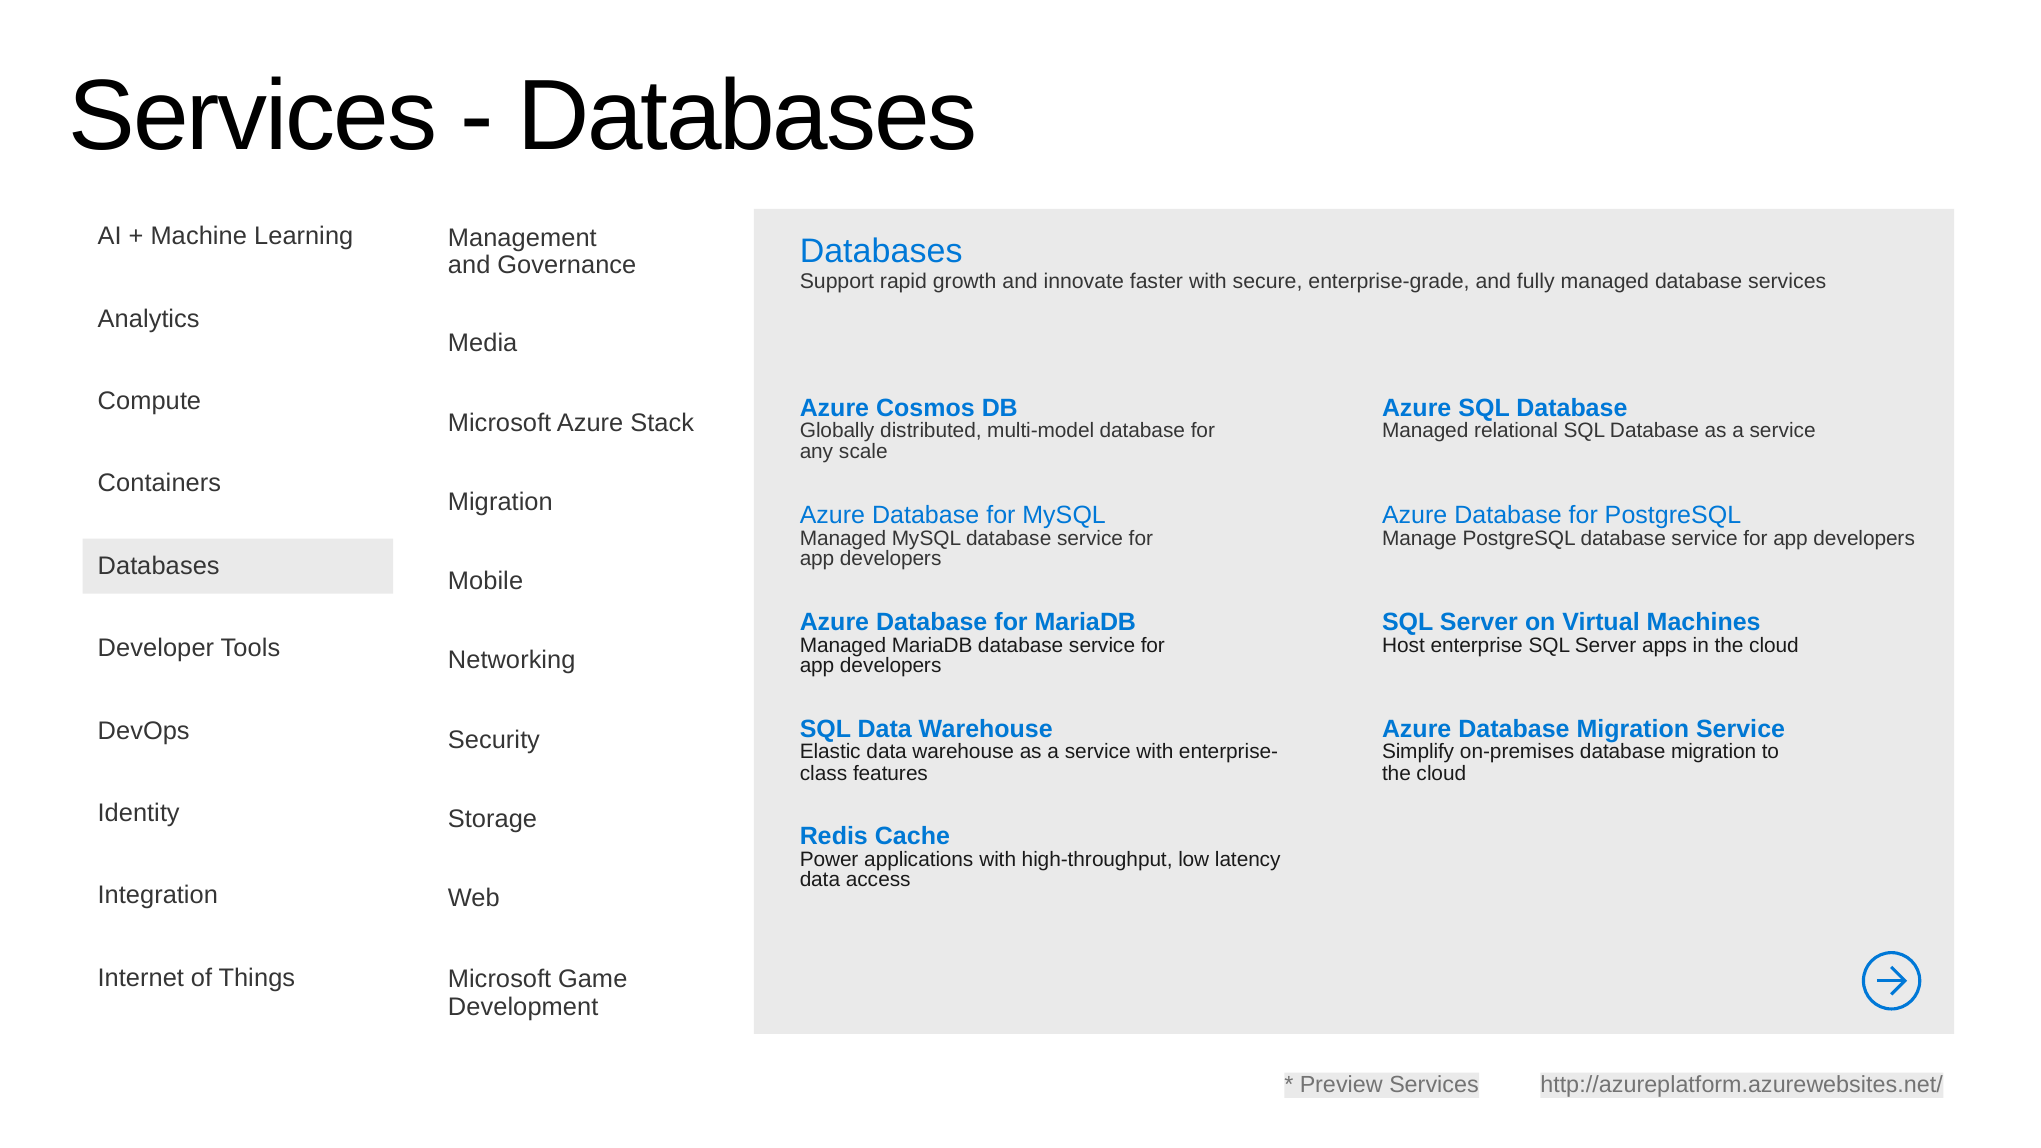

# Services - Databases

Management
and Governance
AI + Machine Learning
Databases
Support rapid growth and innovate faster with secure, enterprise-grade, and fully managed database services
Analytics
Media
Compute
| Azure Cosmos DB Globally distributed, multi-model database for any scale | Azure SQL Database Managed relational SQL Database as a service |
| --- | --- |
| Azure Database for MySQL Managed MySQL database service for app developers | Azure Database for PostgreSQL Manage PostgreSQL database service for app developers |
| Azure Database for MariaDB Managed MariaDB database service for app developers | SQL Server on Virtual Machines Host enterprise SQL Server apps in the cloud |
| SQL Data Warehouse Elastic data warehouse as a service with enterprise- class features | Azure Database Migration Service Simplify on-premises database migration to the cloud |
| Redis Cache Power applications with high-throughput, low latency data access |  |
Microsoft Azure Stack
Containers
Migration
Databases
Mobile
Developer Tools
Networking
DevOps
Security
Identity
Storage
Integration
Web

Internet of Things
Microsoft Game Development
* Preview Services
http://azureplatform.azurewebsites.net/